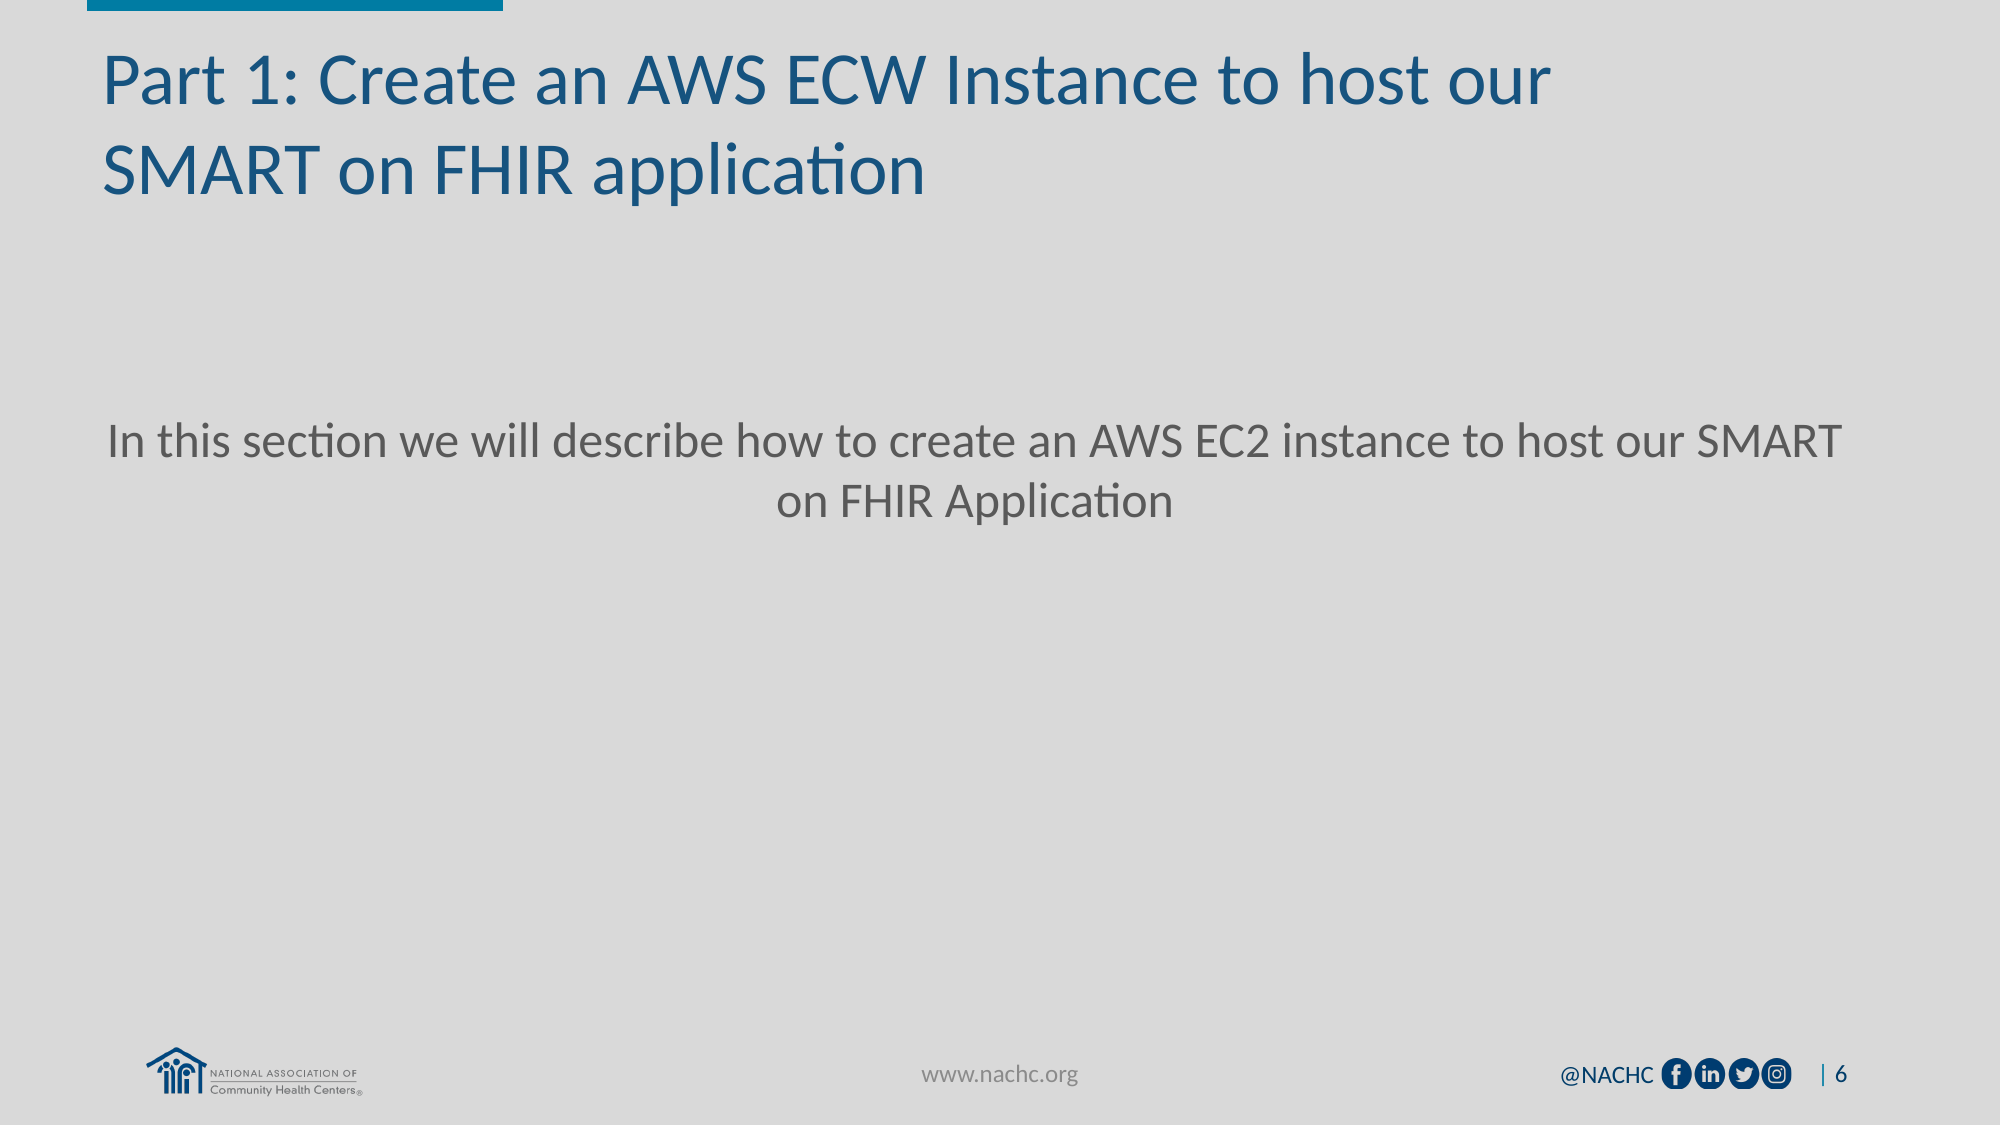

Part 1: Create an AWS ECW Instance to host our SMART on FHIR application
In this section we will describe how to create an AWS EC2 instance to host our SMART on FHIR Application
www.nachc.org
| 6